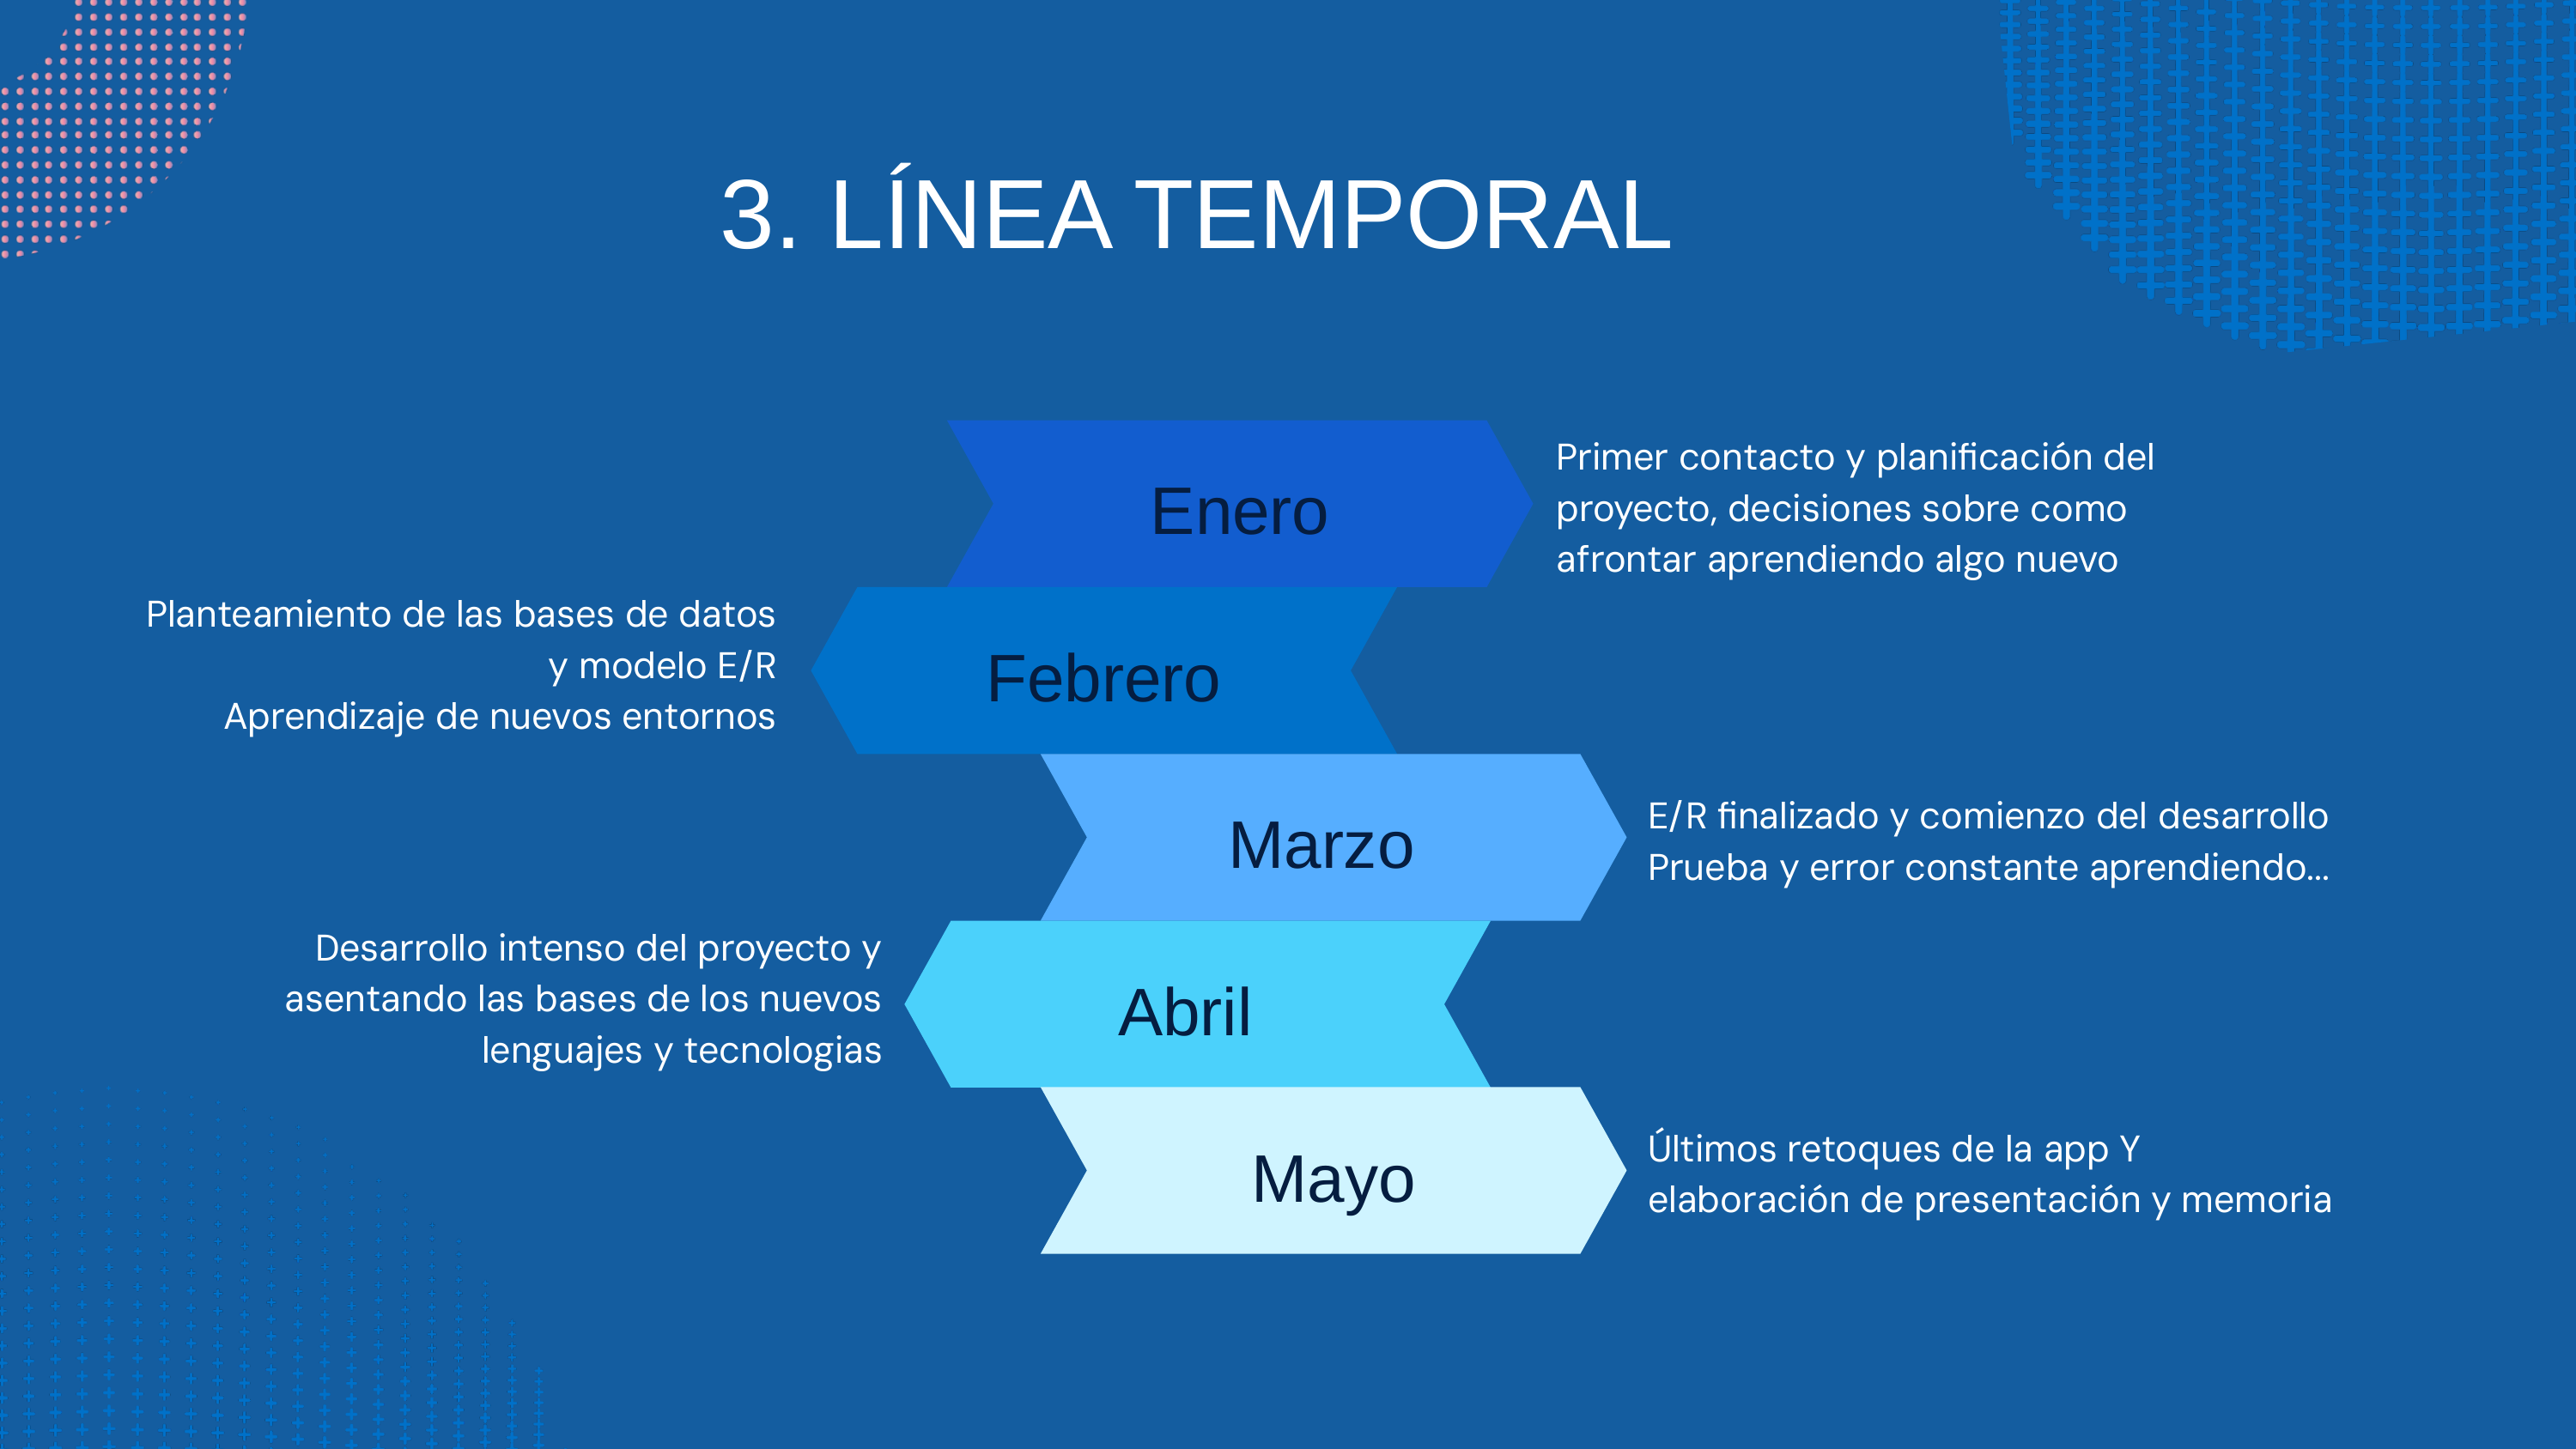

3. LÍNEA TEMPORAL

Primer contacto y planificación del proyecto, decisiones sobre como afrontar aprendiendo algo nuevo
Enero
Planteamiento de las bases de datos  y modelo E/R
Aprendizaje de nuevos entornos

Febrero

E/R finalizado y comienzo del desarrollo
Prueba y error constante aprendiendo...
Marzo
Desarrollo intenso del proyecto y asentando las bases de los nuevos lenguajes y tecnologias

Abril

Últimos retoques de la app Y elaboración de presentación y memoria
Mayo